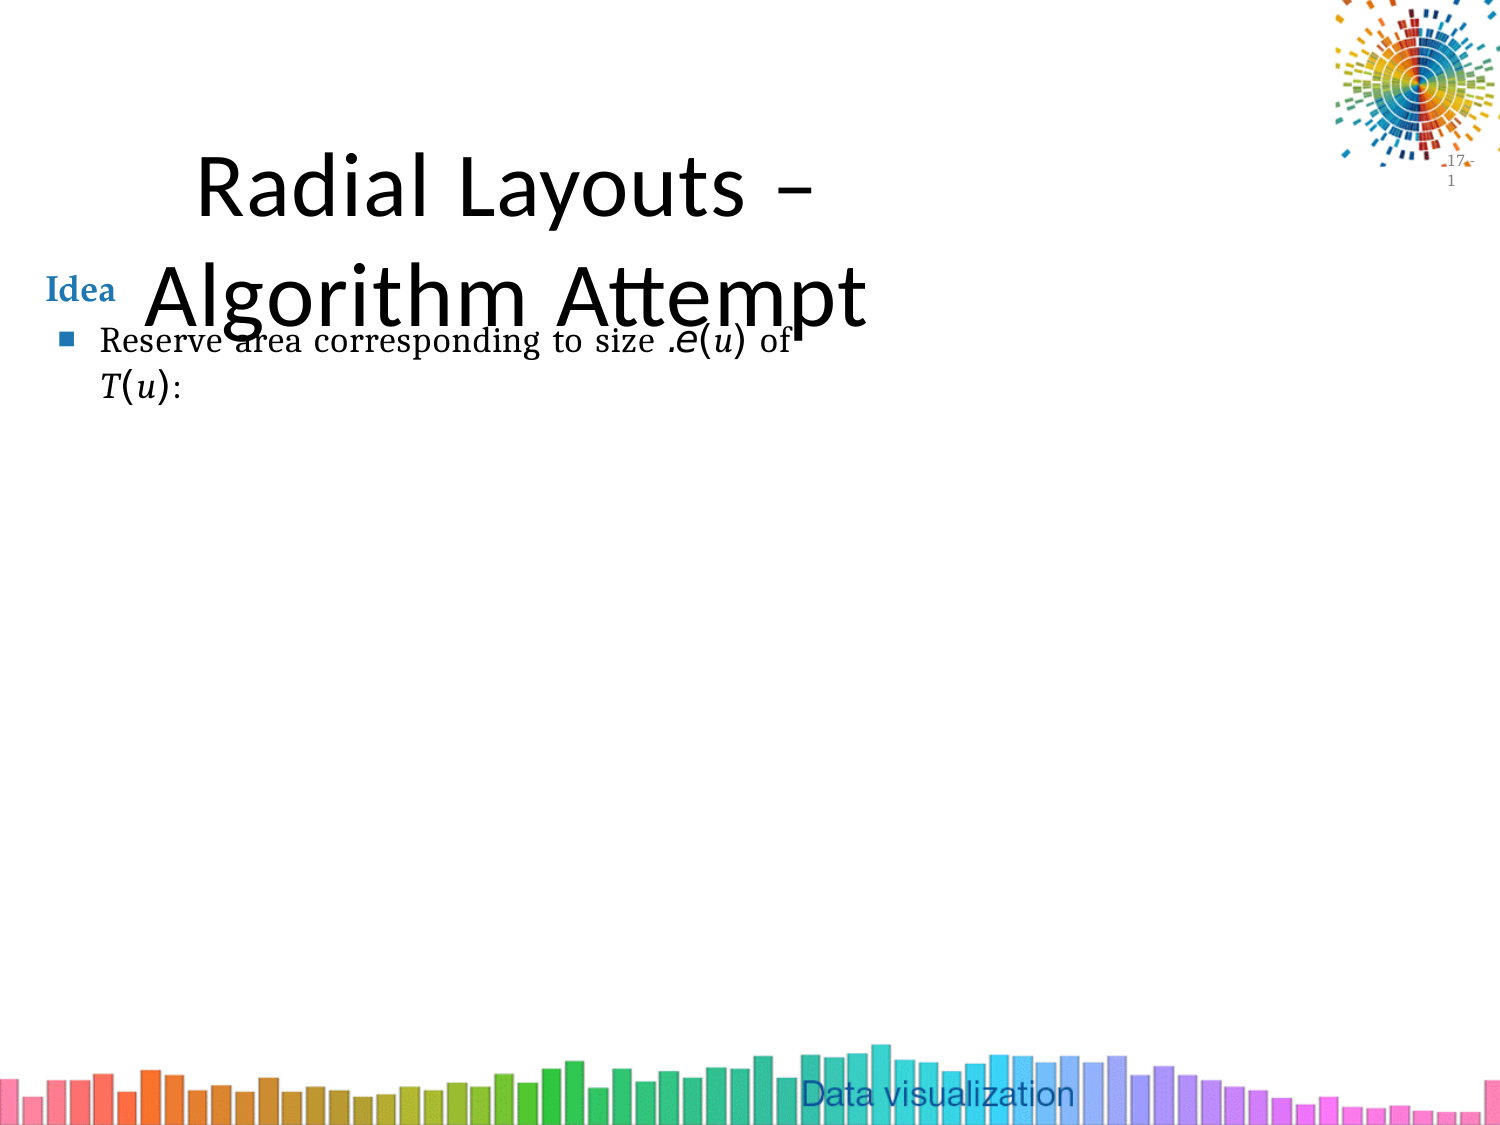

# Radial Layouts – Algorithm Attempt
17 - 1
Idea
Reserve area corresponding to size .e(u) of T(u):

.e(u)
τu = .e(v) − 1
■	Place u in middle of area